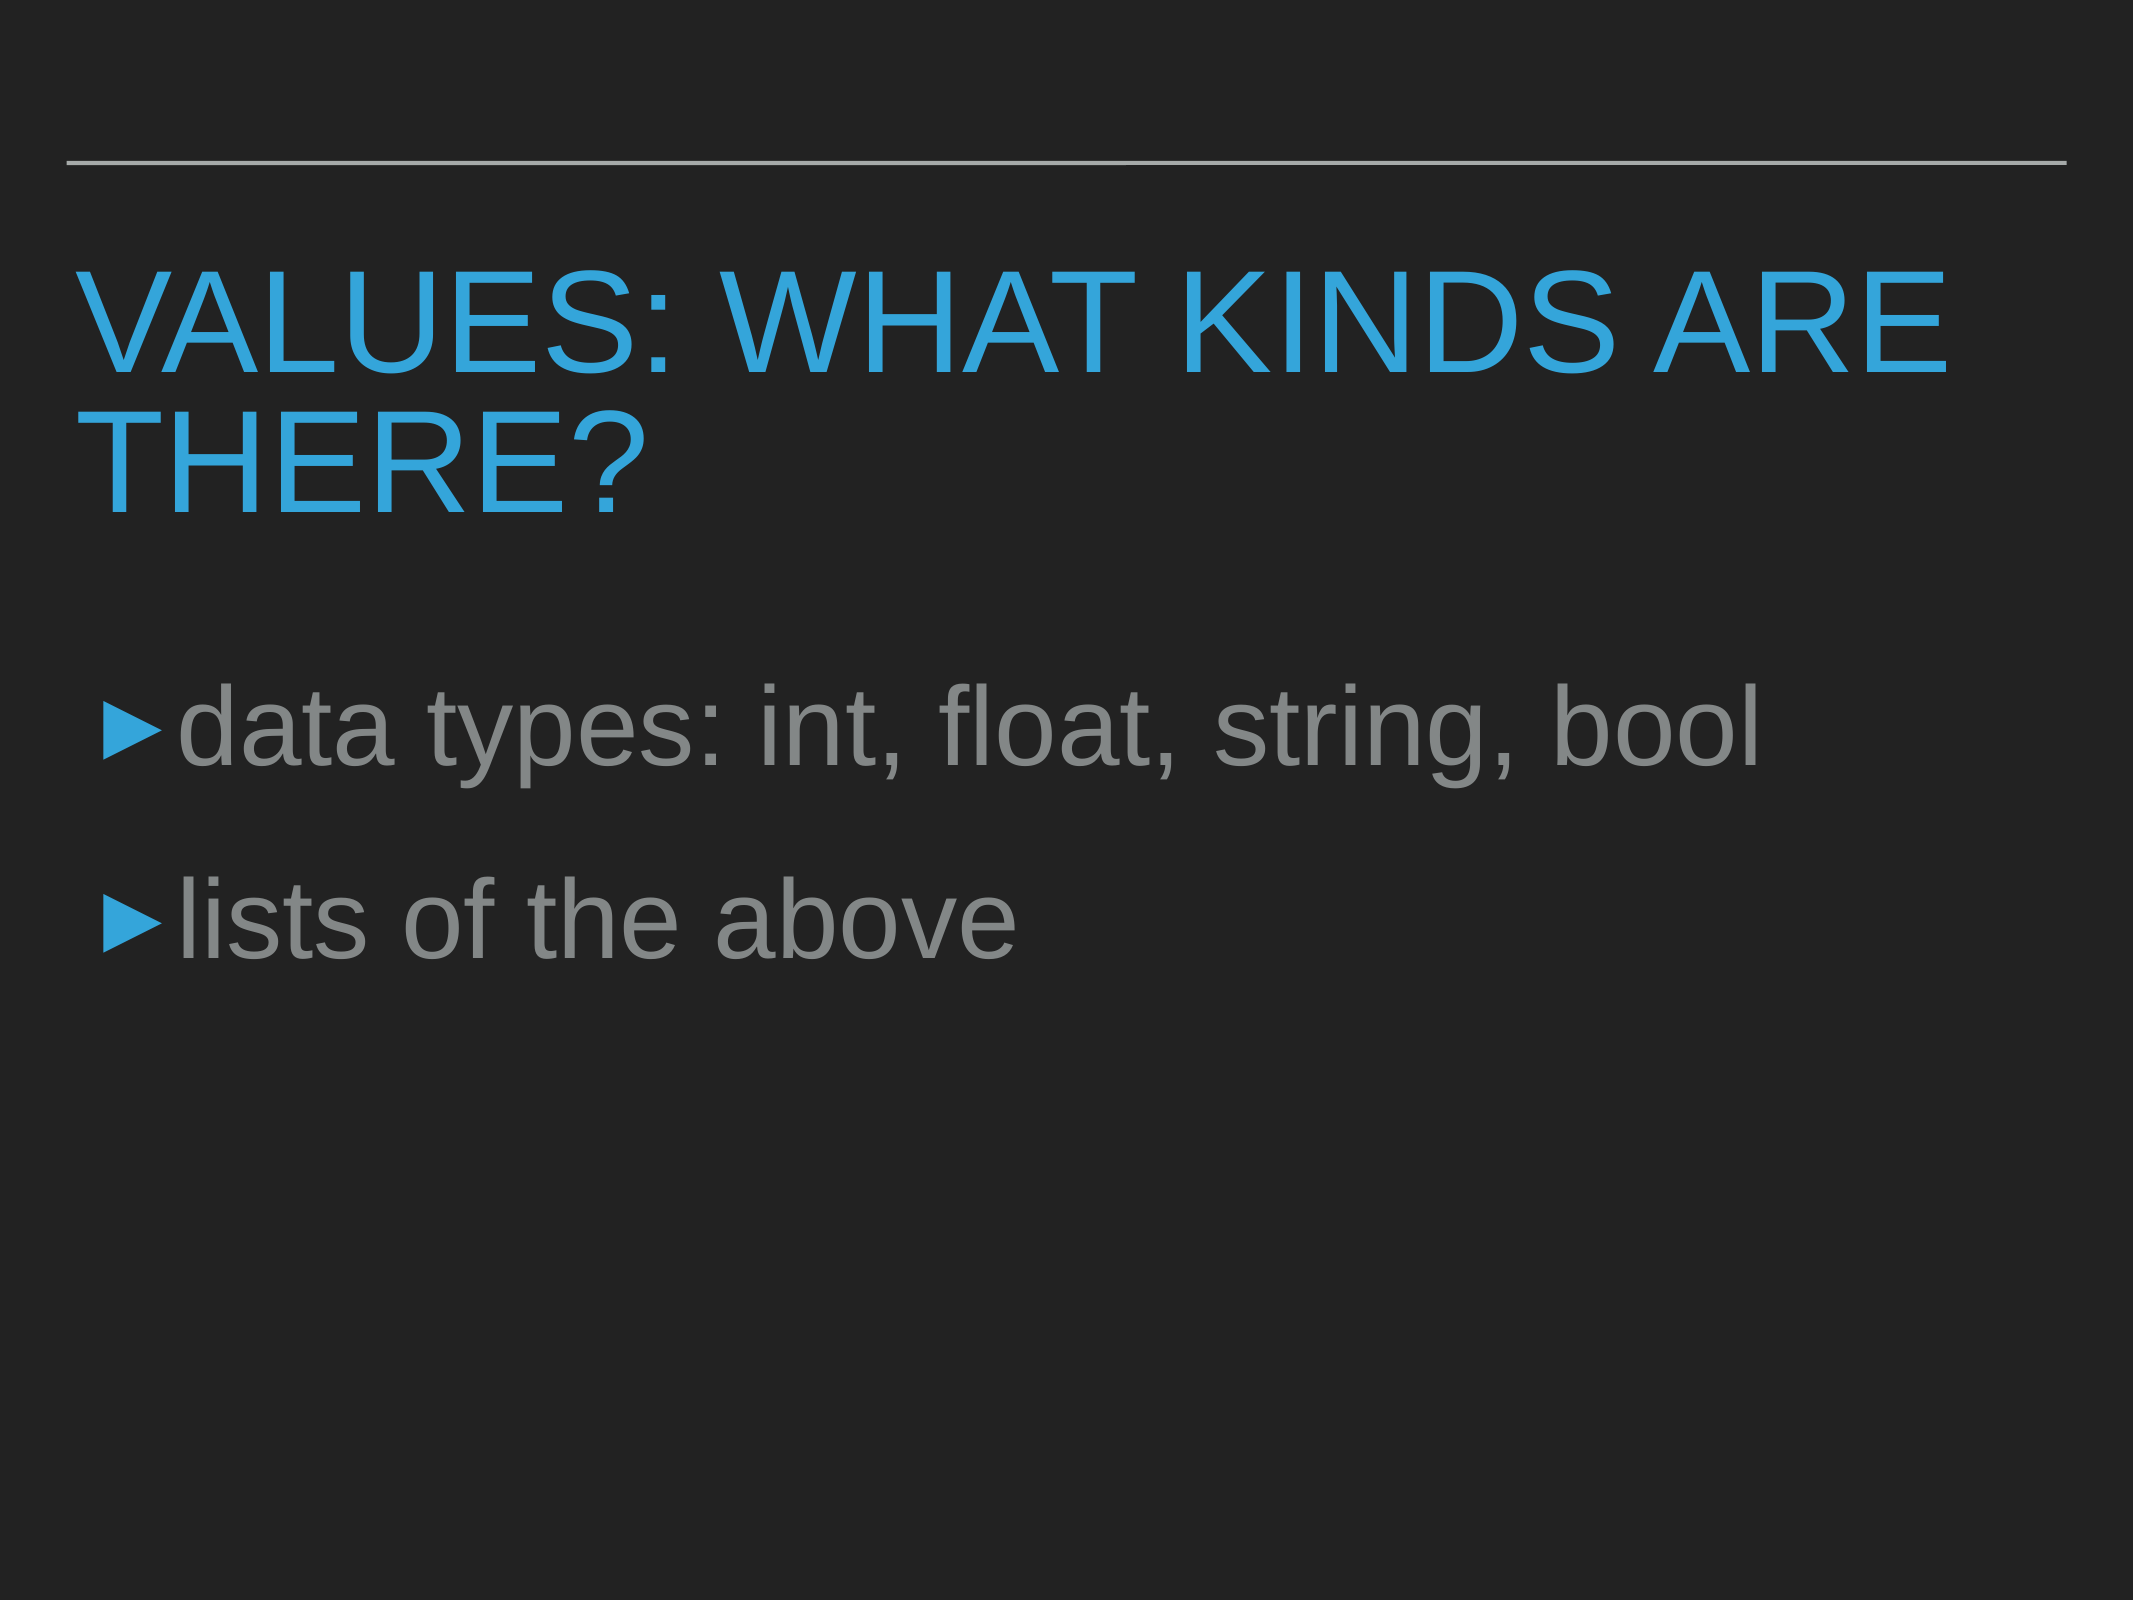

# Values: what kinds are there?
data types: int, float, string, bool
lists of the above